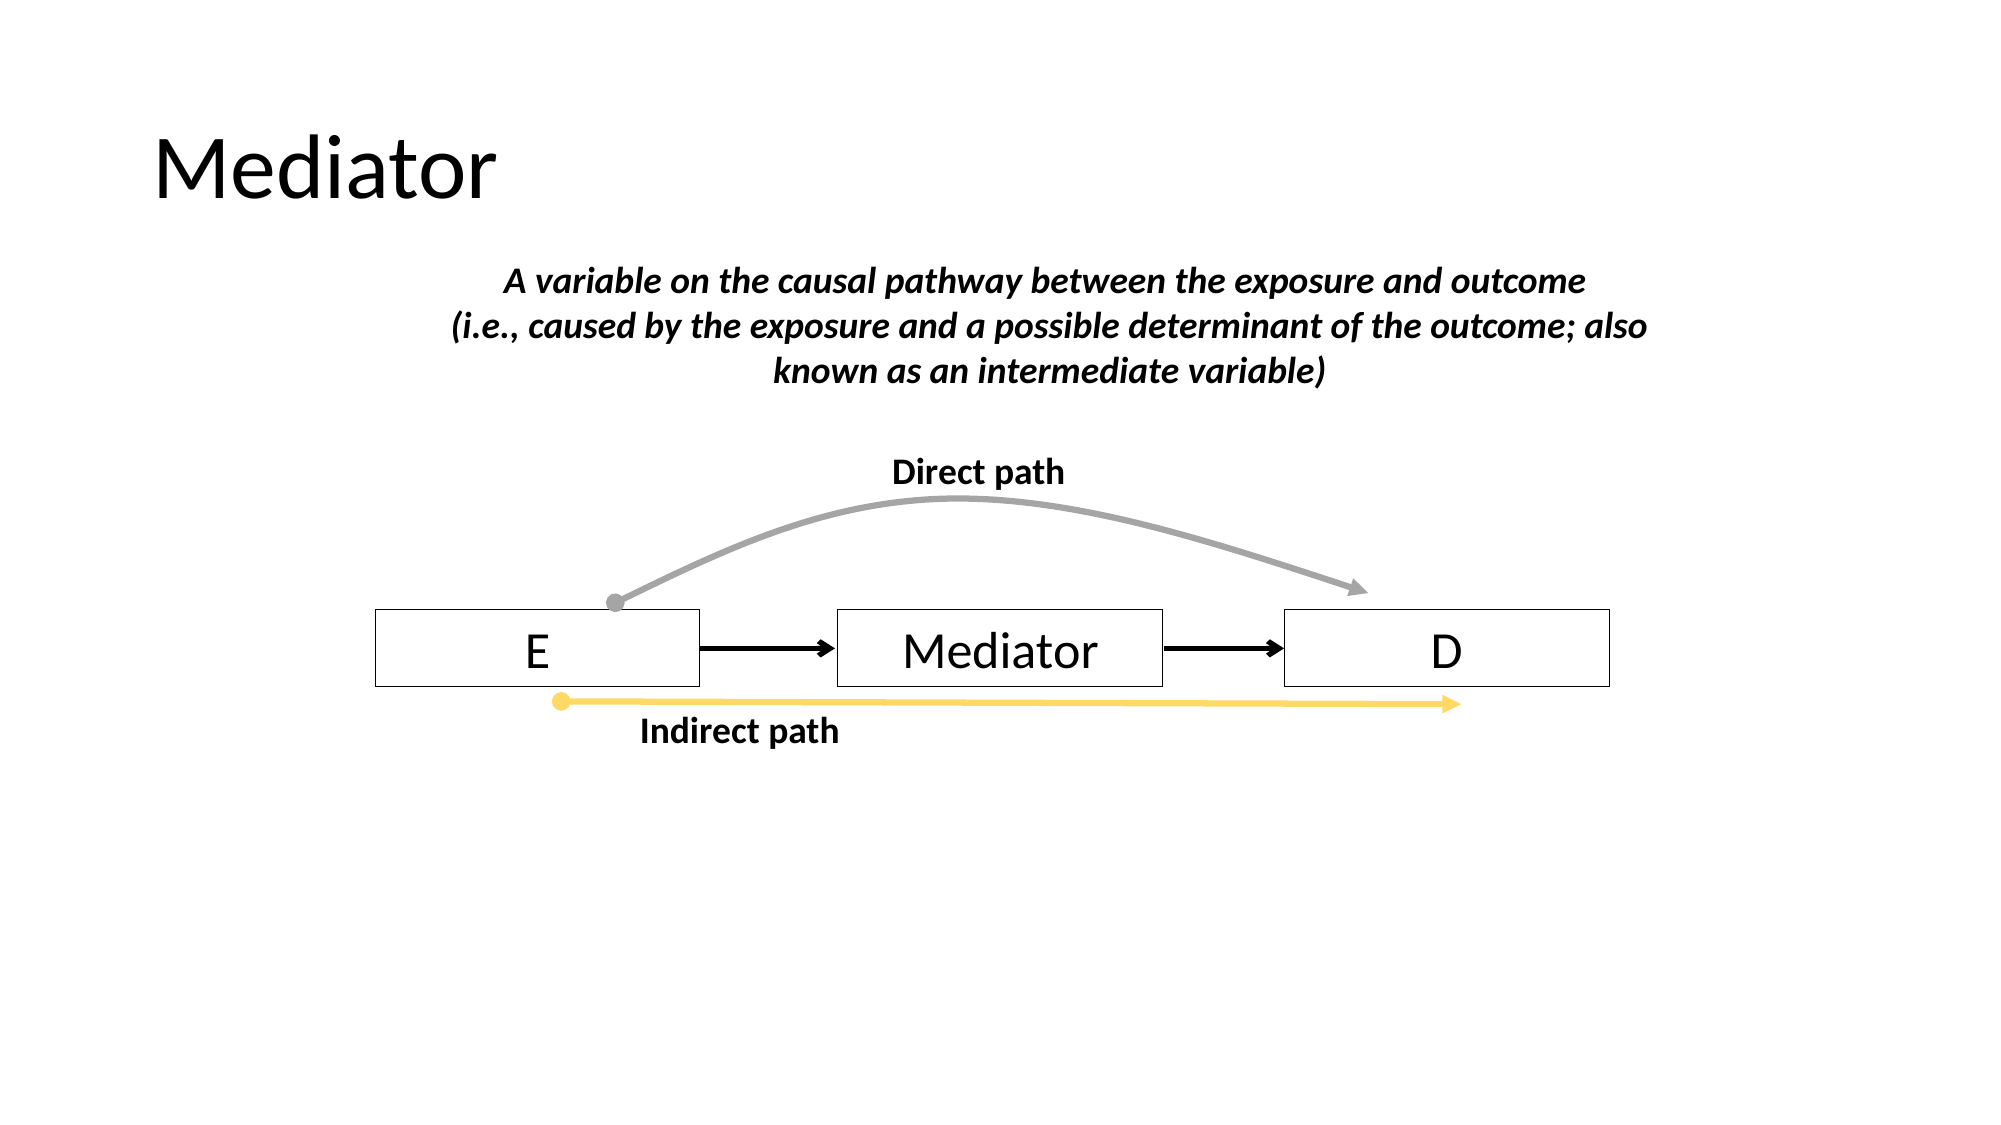

# Mediator
A variable on the causal pathway between the exposure and outcome
(i.e., caused by the exposure and a possible determinant of the outcome; also known as an intermediate variable)
Direct path

E
Mediator
D
Indirect path

38